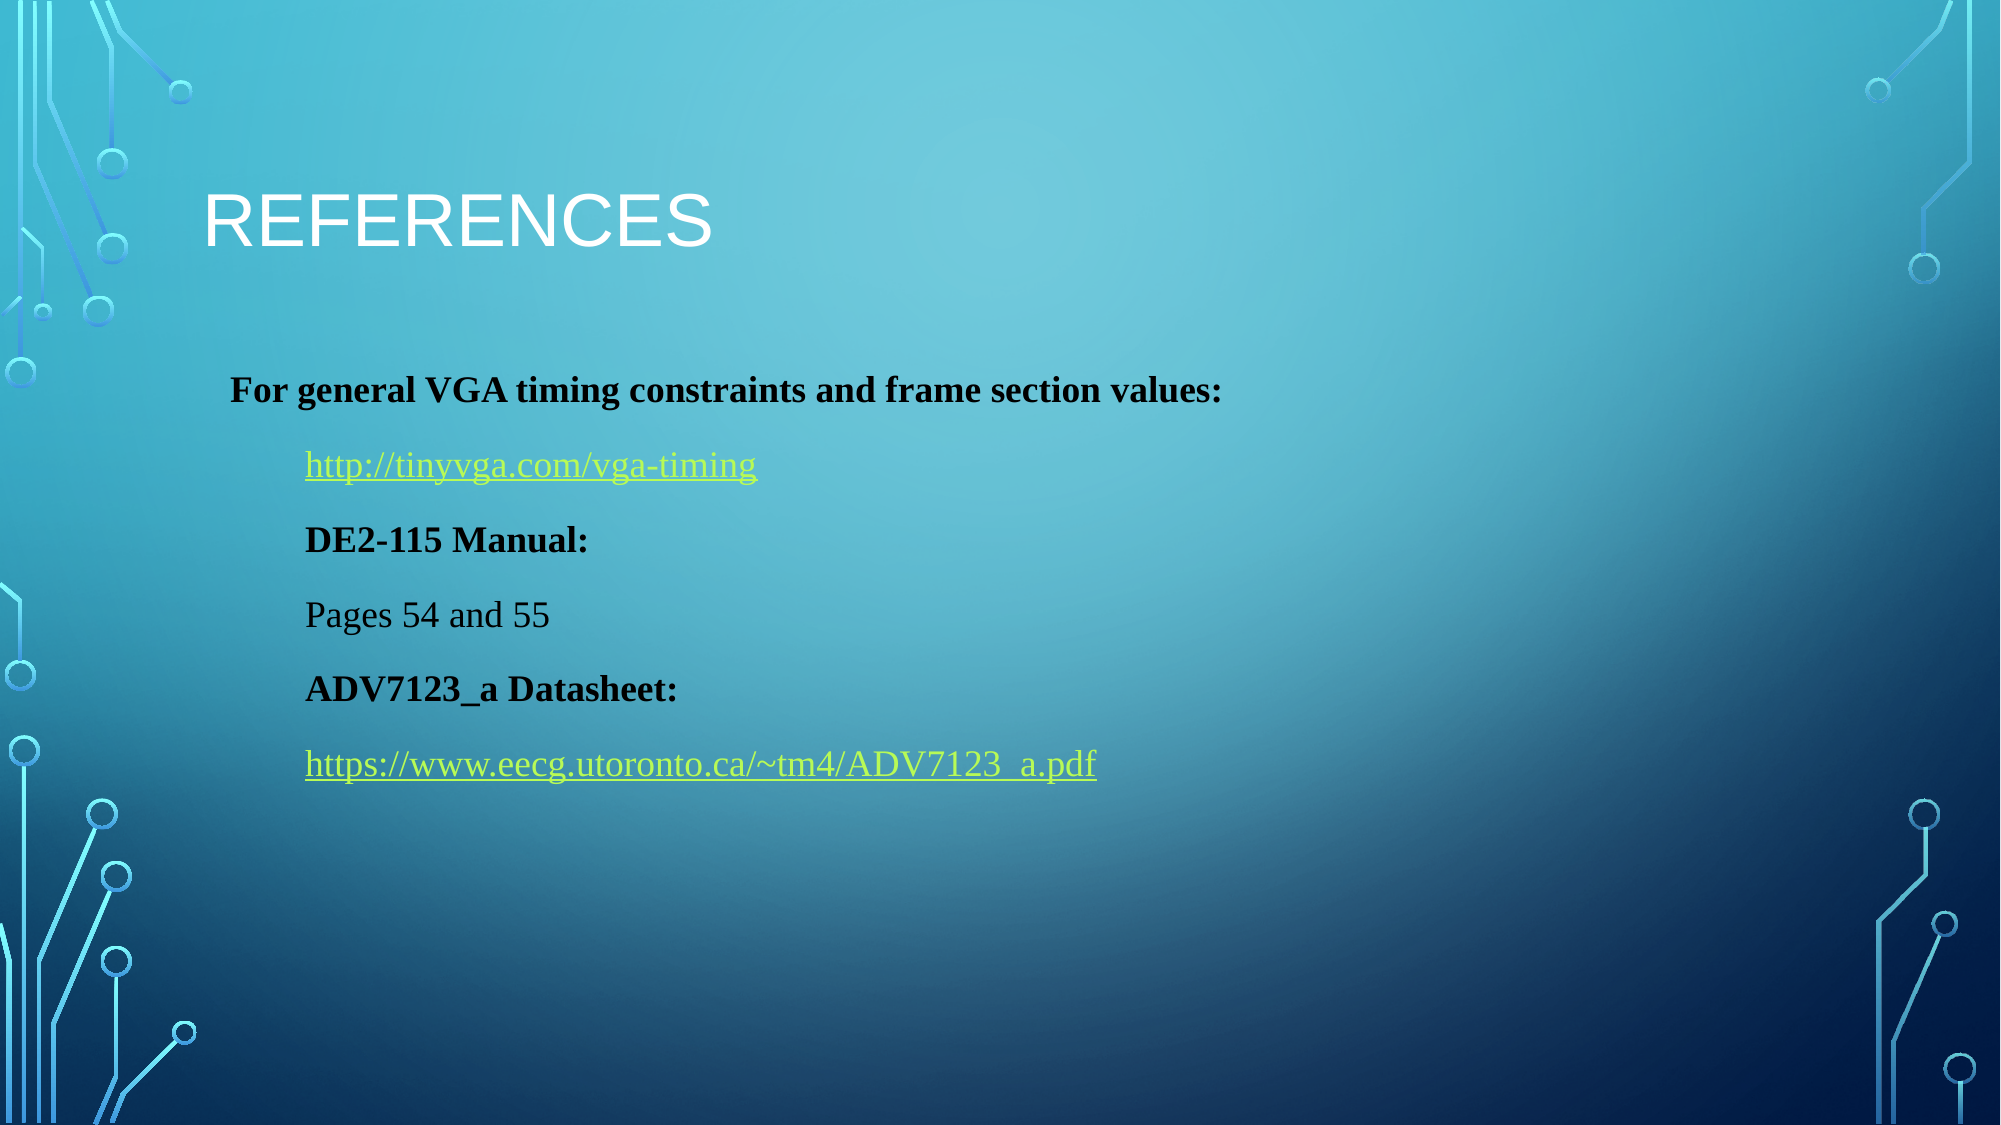

# references
For general VGA timing constraints and frame section values:
http://tinyvga.com/vga-timing
DE2-115 Manual:
Pages 54 and 55
ADV7123_a Datasheet:
https://www.eecg.utoronto.ca/~tm4/ADV7123_a.pdf